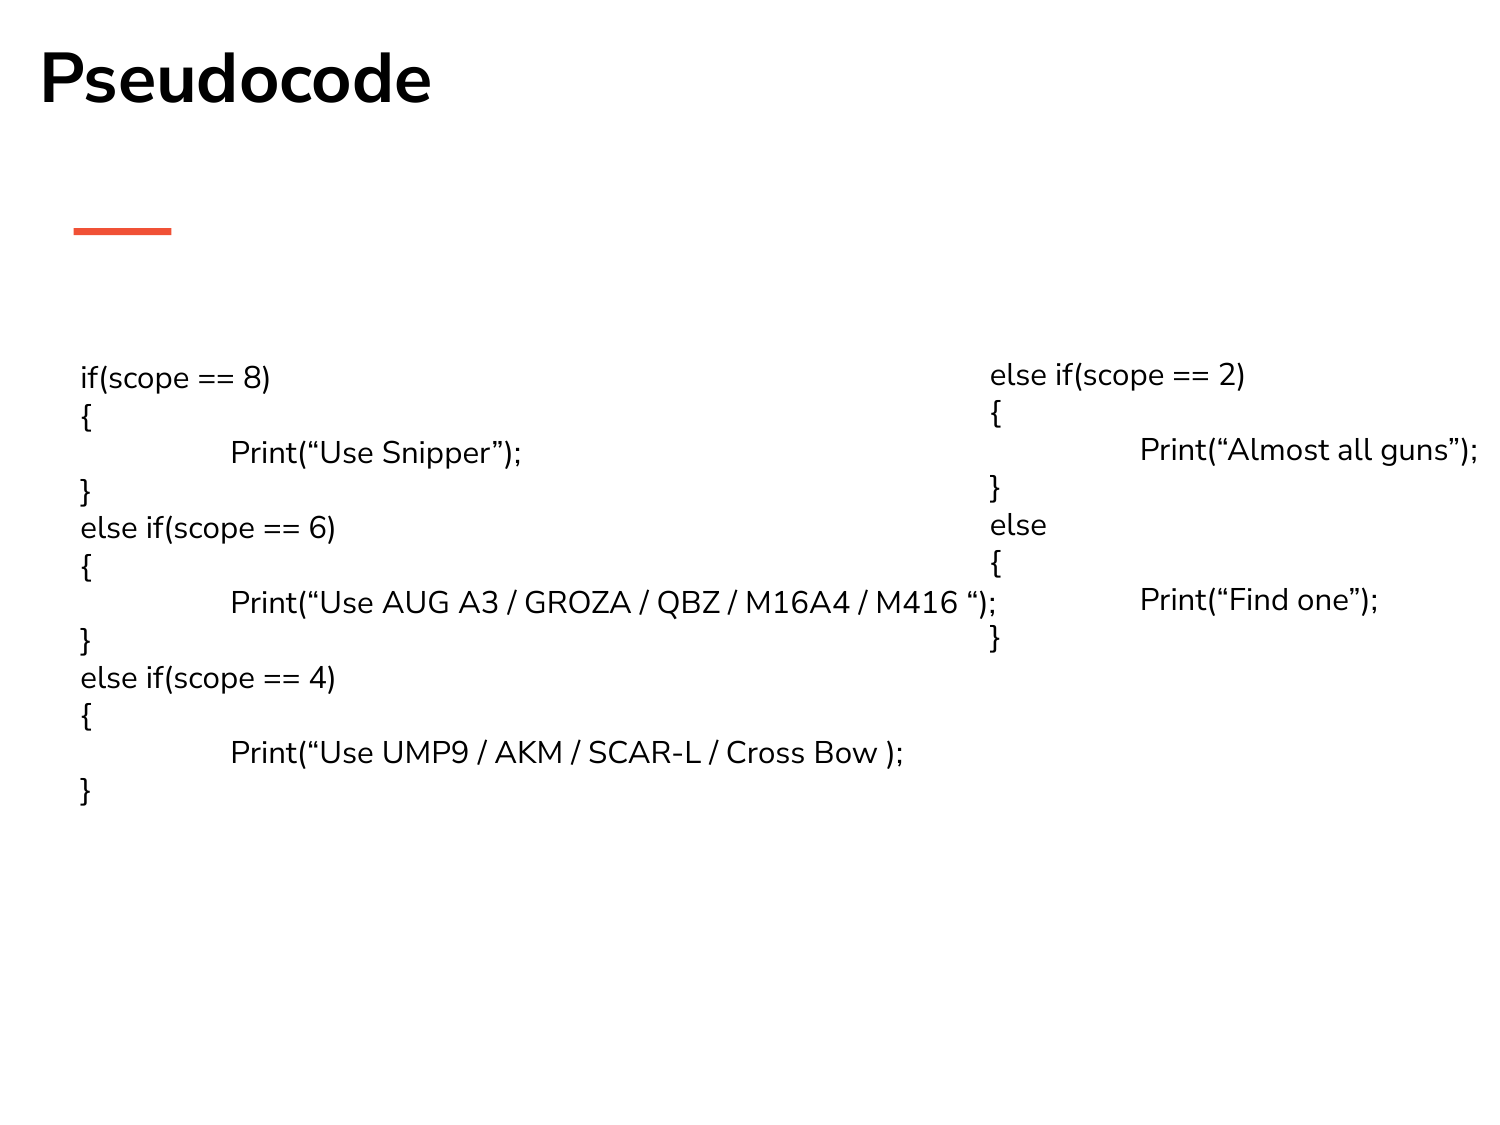

Pseudocode

else if(scope == 2)
{
   	Print(“Almost all guns”);
}
else
{
   	Print(“Find one”);
}

if(scope == 8)
{
 	Print(“Use Snipper”);
}
else if(scope == 6)
{
   	Print(“Use AUG A3 / GROZA / QBZ / M16A4 / M416 “);
}
else if(scope == 4)
{
   	Print(“Use UMP9 / AKM / SCAR-L / Cross Bow );
}